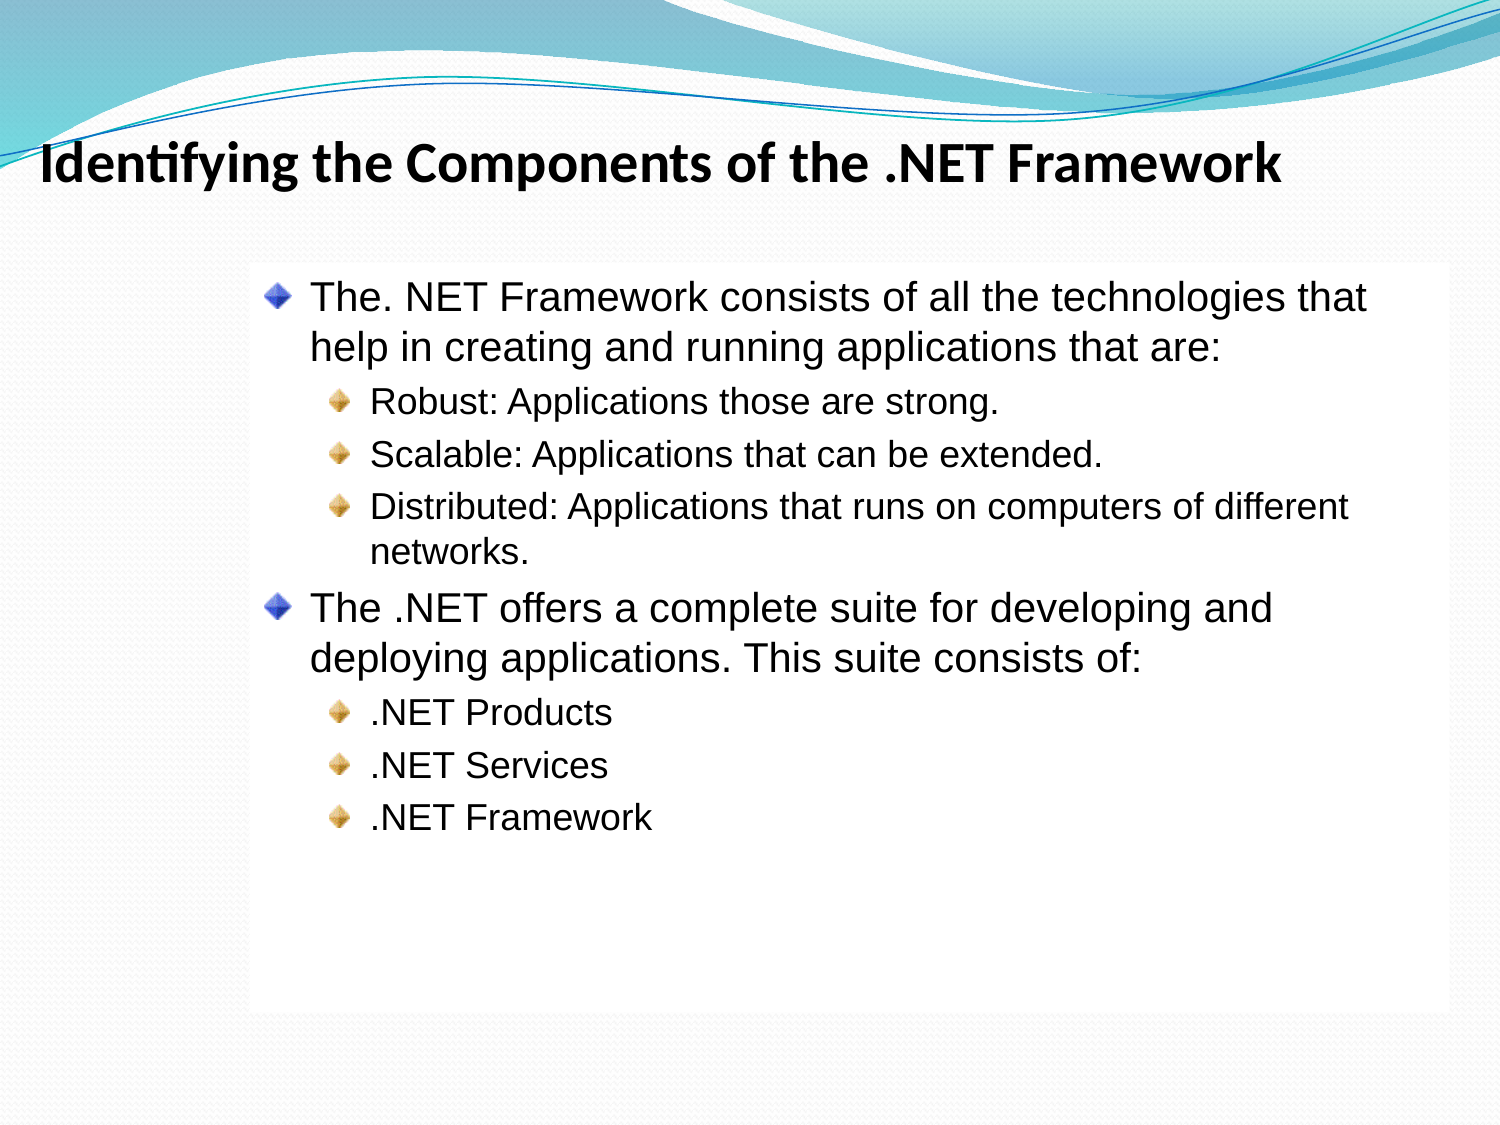

Identifying the Components of the .NET Framework

The. NET Framework consists of all the technologies that help in creating and running applications that are:
Robust: Applications those are strong.
Scalable: Applications that can be extended.
Distributed: Applications that runs on computers of different networks.
The .NET offers a complete suite for developing and deploying applications. This suite consists of:
.NET Products
.NET Services
.NET Framework